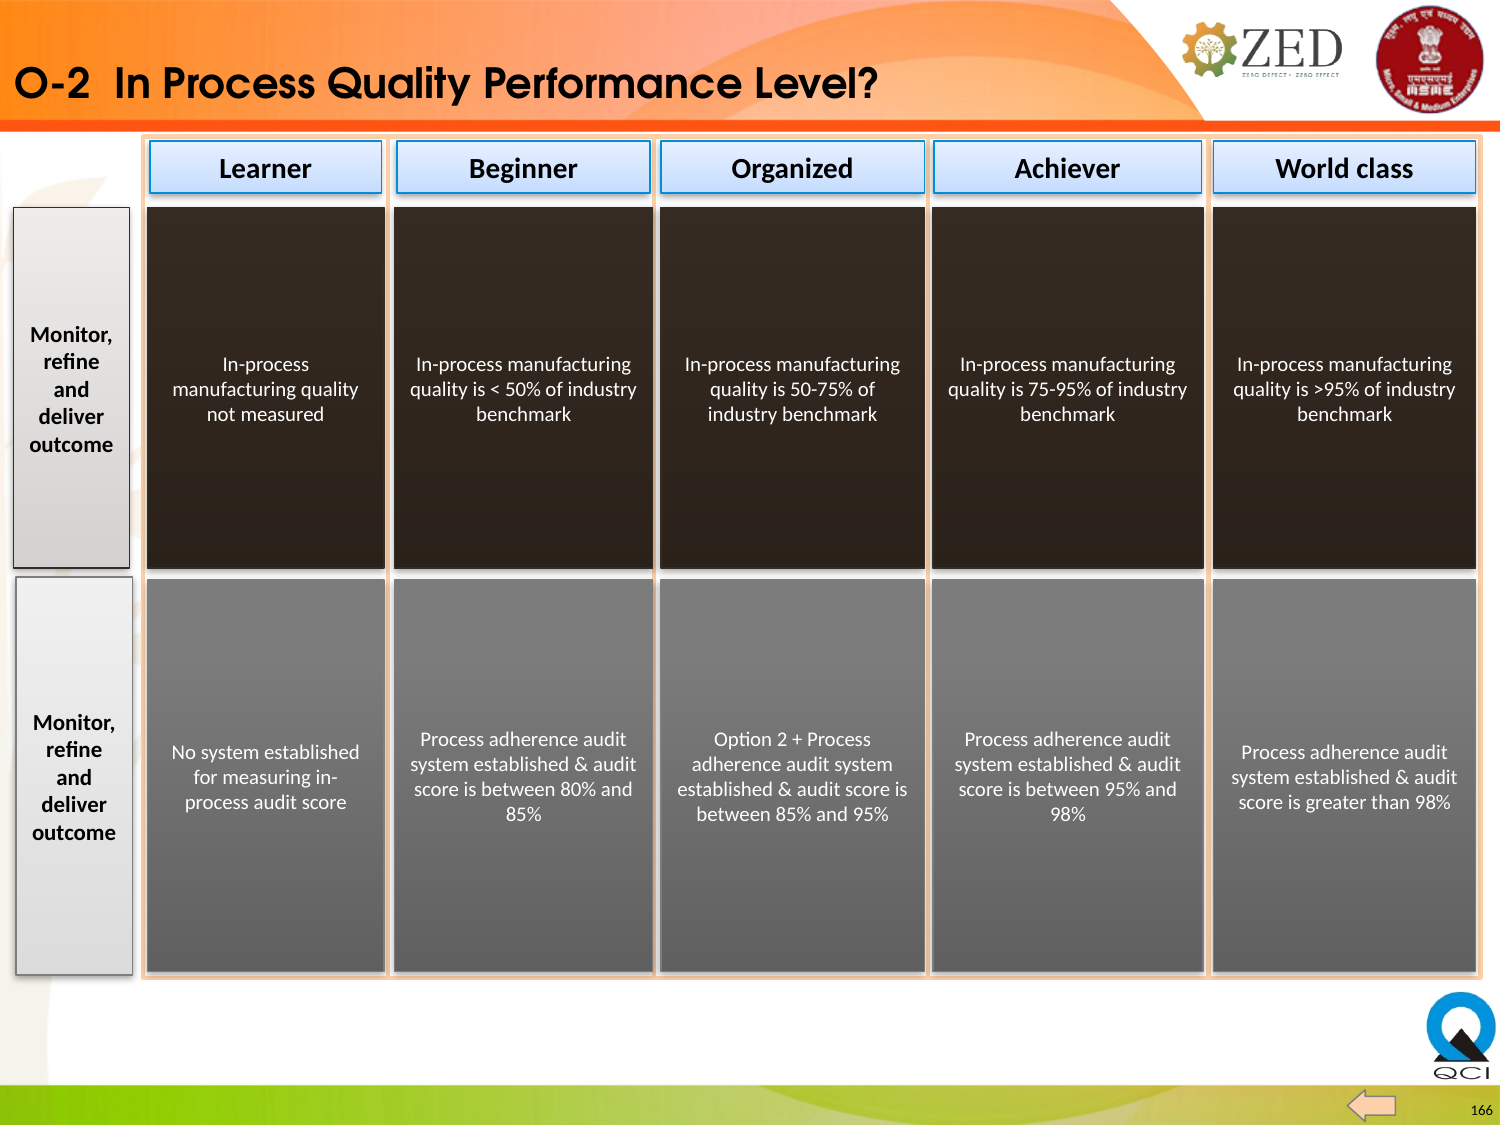

O-2  In Process Quality Performance Level?

Learner
Beginner
Organized
Achiever
World class
In-process manufacturing quality not measured
In-process manufacturing quality is < 50% of industry benchmark
In-process manufacturing quality is 50-75% of industry benchmark
In-process manufacturing quality is 75-95% of industry benchmark
In-process manufacturing quality is >95% of industry benchmark
Monitor, refine and deliver outcome
Monitor, refine and deliver outcome
No system established for measuring in-process audit score
Process adherence audit system established & audit score is between 80% and 85%
Option 2 + Process adherence audit system established & audit score is between 85% and 95%
Process adherence audit system established & audit score is between 95% and 98%
Process adherence audit system established & audit score is greater than 98%